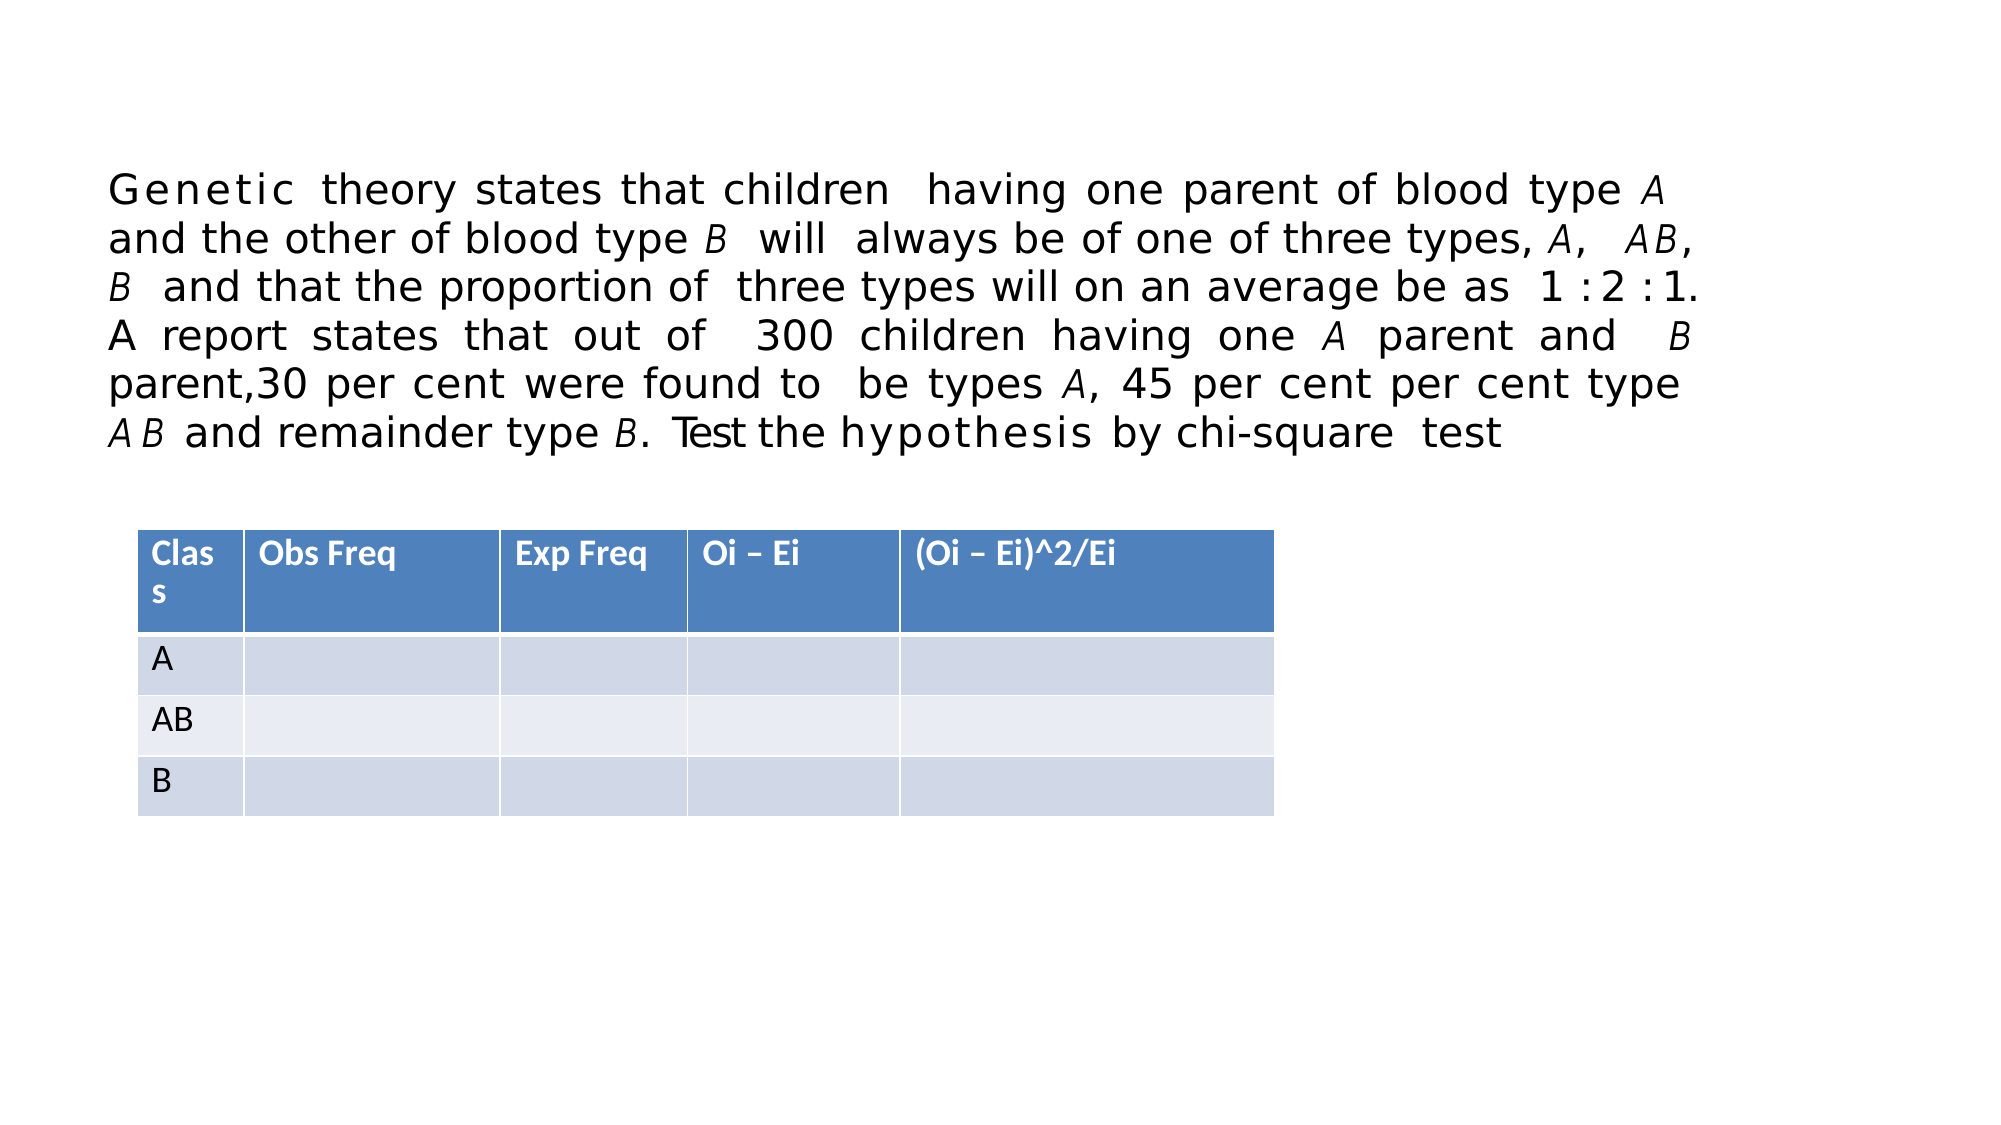

Genetic theory states that children  having one parent of blood type A  and the other of blood type B will  always be of one of three types, A,  AB, B and that the proportion of  three types will on an average be as  1 : 2 : 1. A report states that out of  300 children having one A parent and  B parent,30 per cent were found to  be types A, 45 per cent per cent type  AB and remainder type B. Test the hypothesis by chi-square  test
| Class | Obs Freq | Exp Freq | Oi – Ei | (Oi – Ei)^2/Ei |
| --- | --- | --- | --- | --- |
| A |  |  |  |  |
| AB |  |  |  |  |
| B |  |  |  |  |